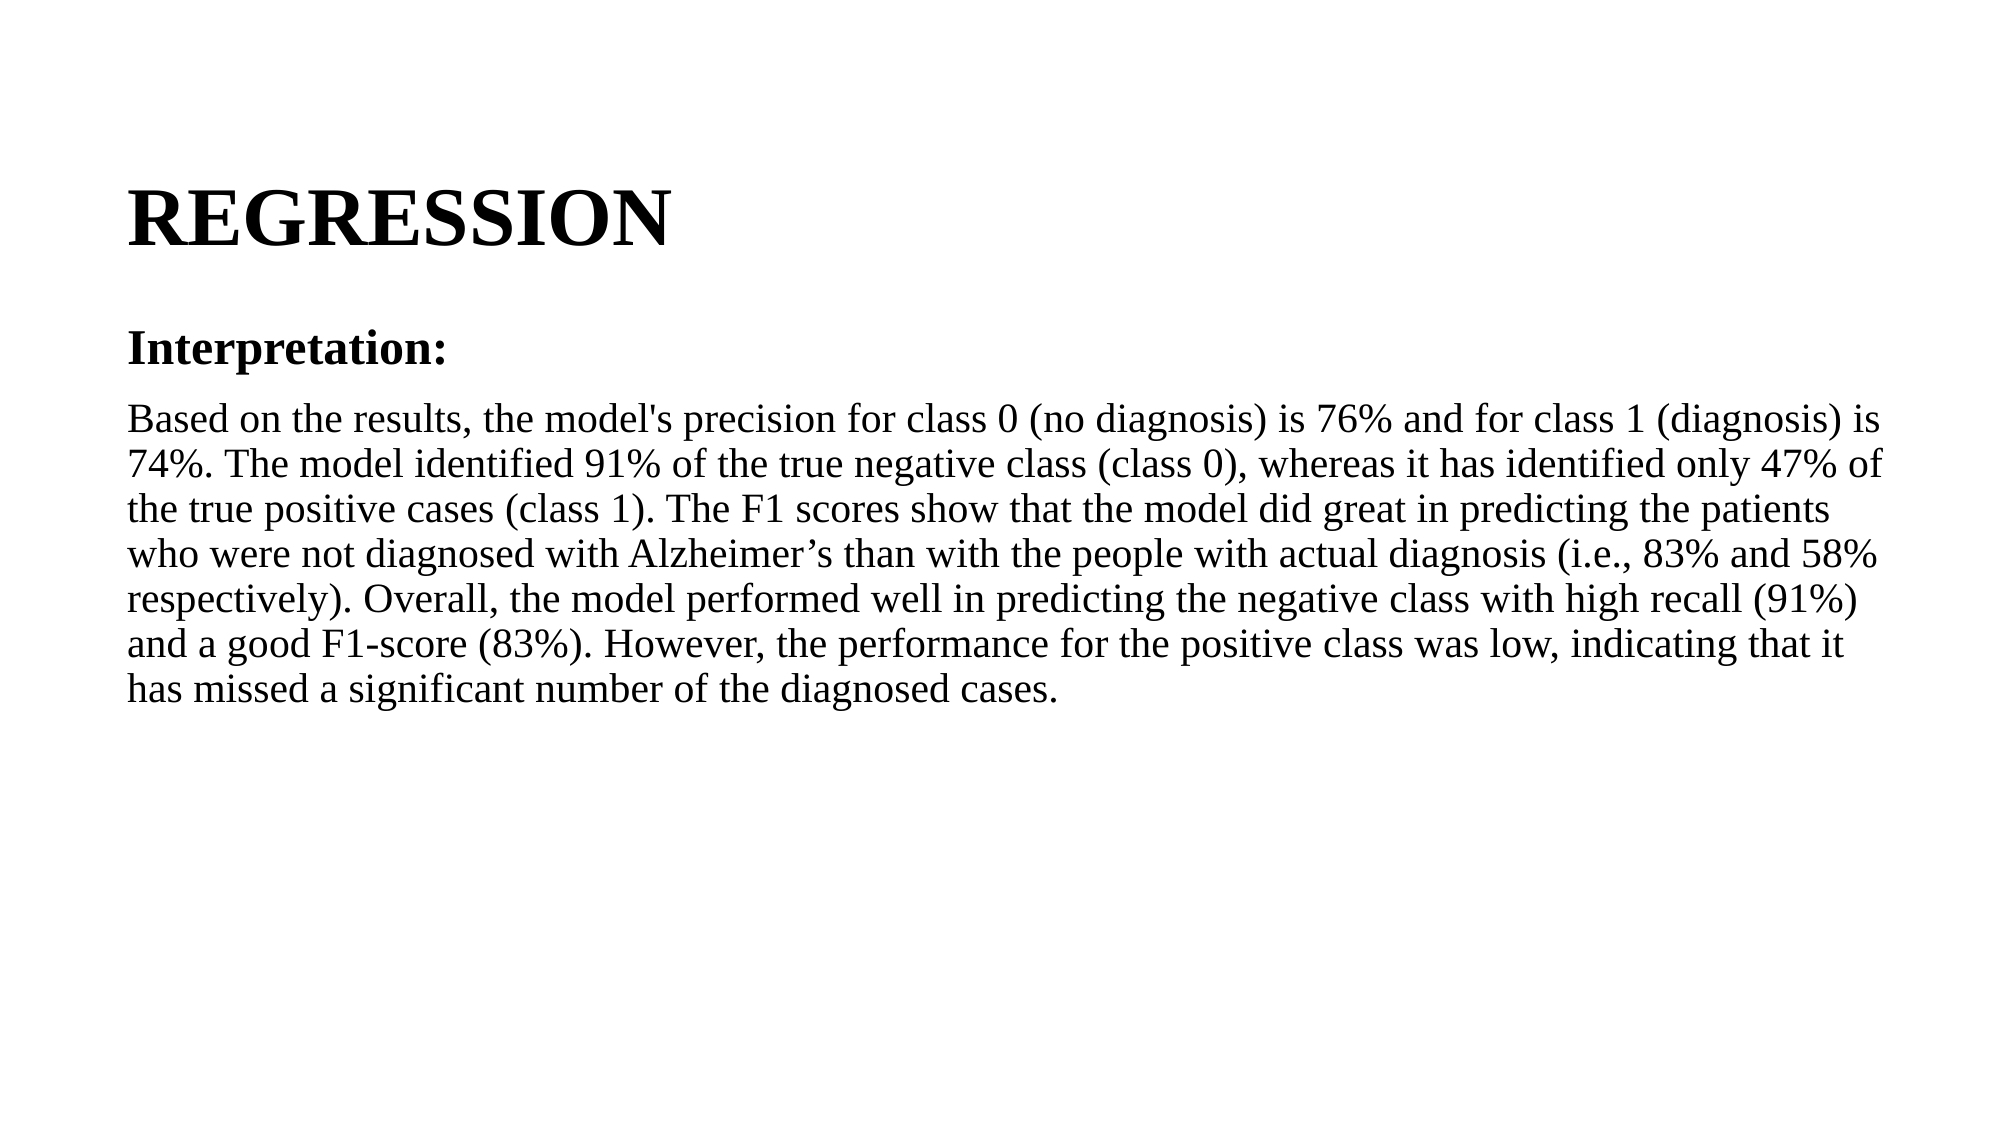

# REGRESSION

Interpretation:
Based on the results, the model's precision for class 0 (no diagnosis) is 76% and for class 1 (diagnosis) is 74%. The model identified 91% of the true negative class (class 0), whereas it has identified only 47% of the true positive cases (class 1). The F1 scores show that the model did great in predicting the patients who were not diagnosed with Alzheimer’s than with the people with actual diagnosis (i.e., 83% and 58% respectively). Overall, the model performed well in predicting the negative class with high recall (91%) and a good F1-score (83%). However, the performance for the positive class was low, indicating that it has missed a significant number of the diagnosed cases.